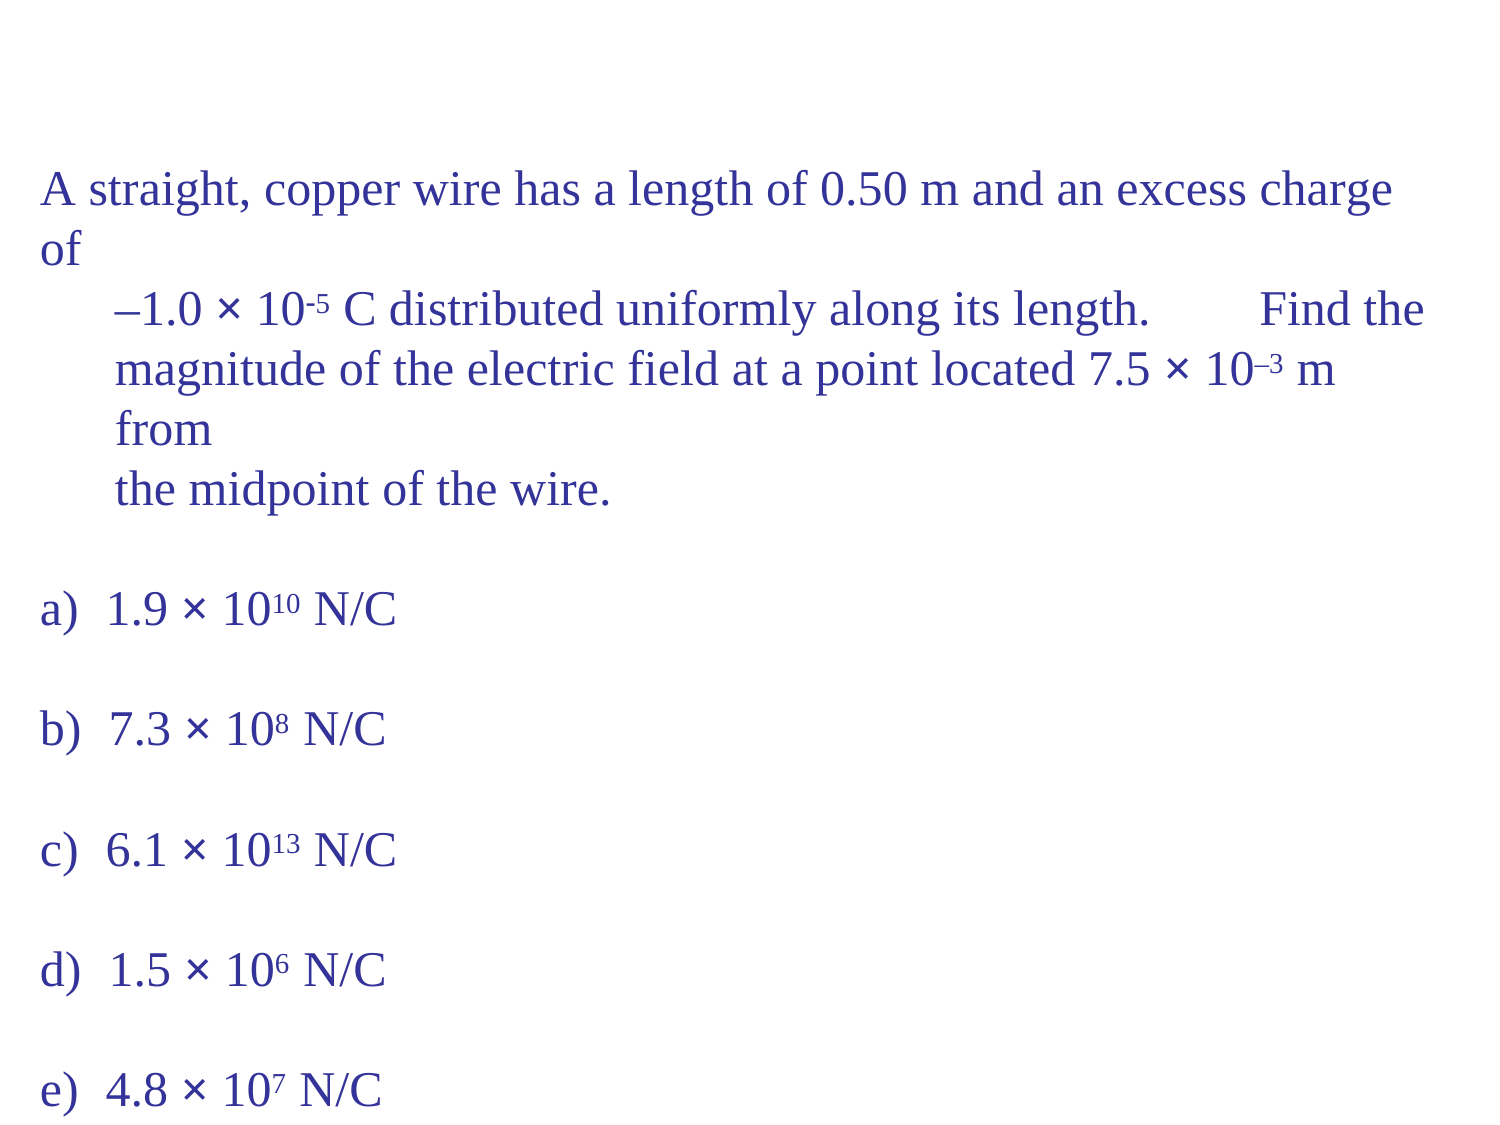

A straight, copper wire has a length of 0.50 m and an excess charge of
–1.0 × 10−5 C distributed uniformly along its length.	Find the magnitude of the electric field at a point located 7.5 × 10–3 m from
the midpoint of the wire.

a)	1.9 × 1010 N/C

b)	7.3 × 108  N/C

c)	6.1 × 1013 N/C

d)	1.5 × 106  N/C

e)	4.8 × 107 N/C